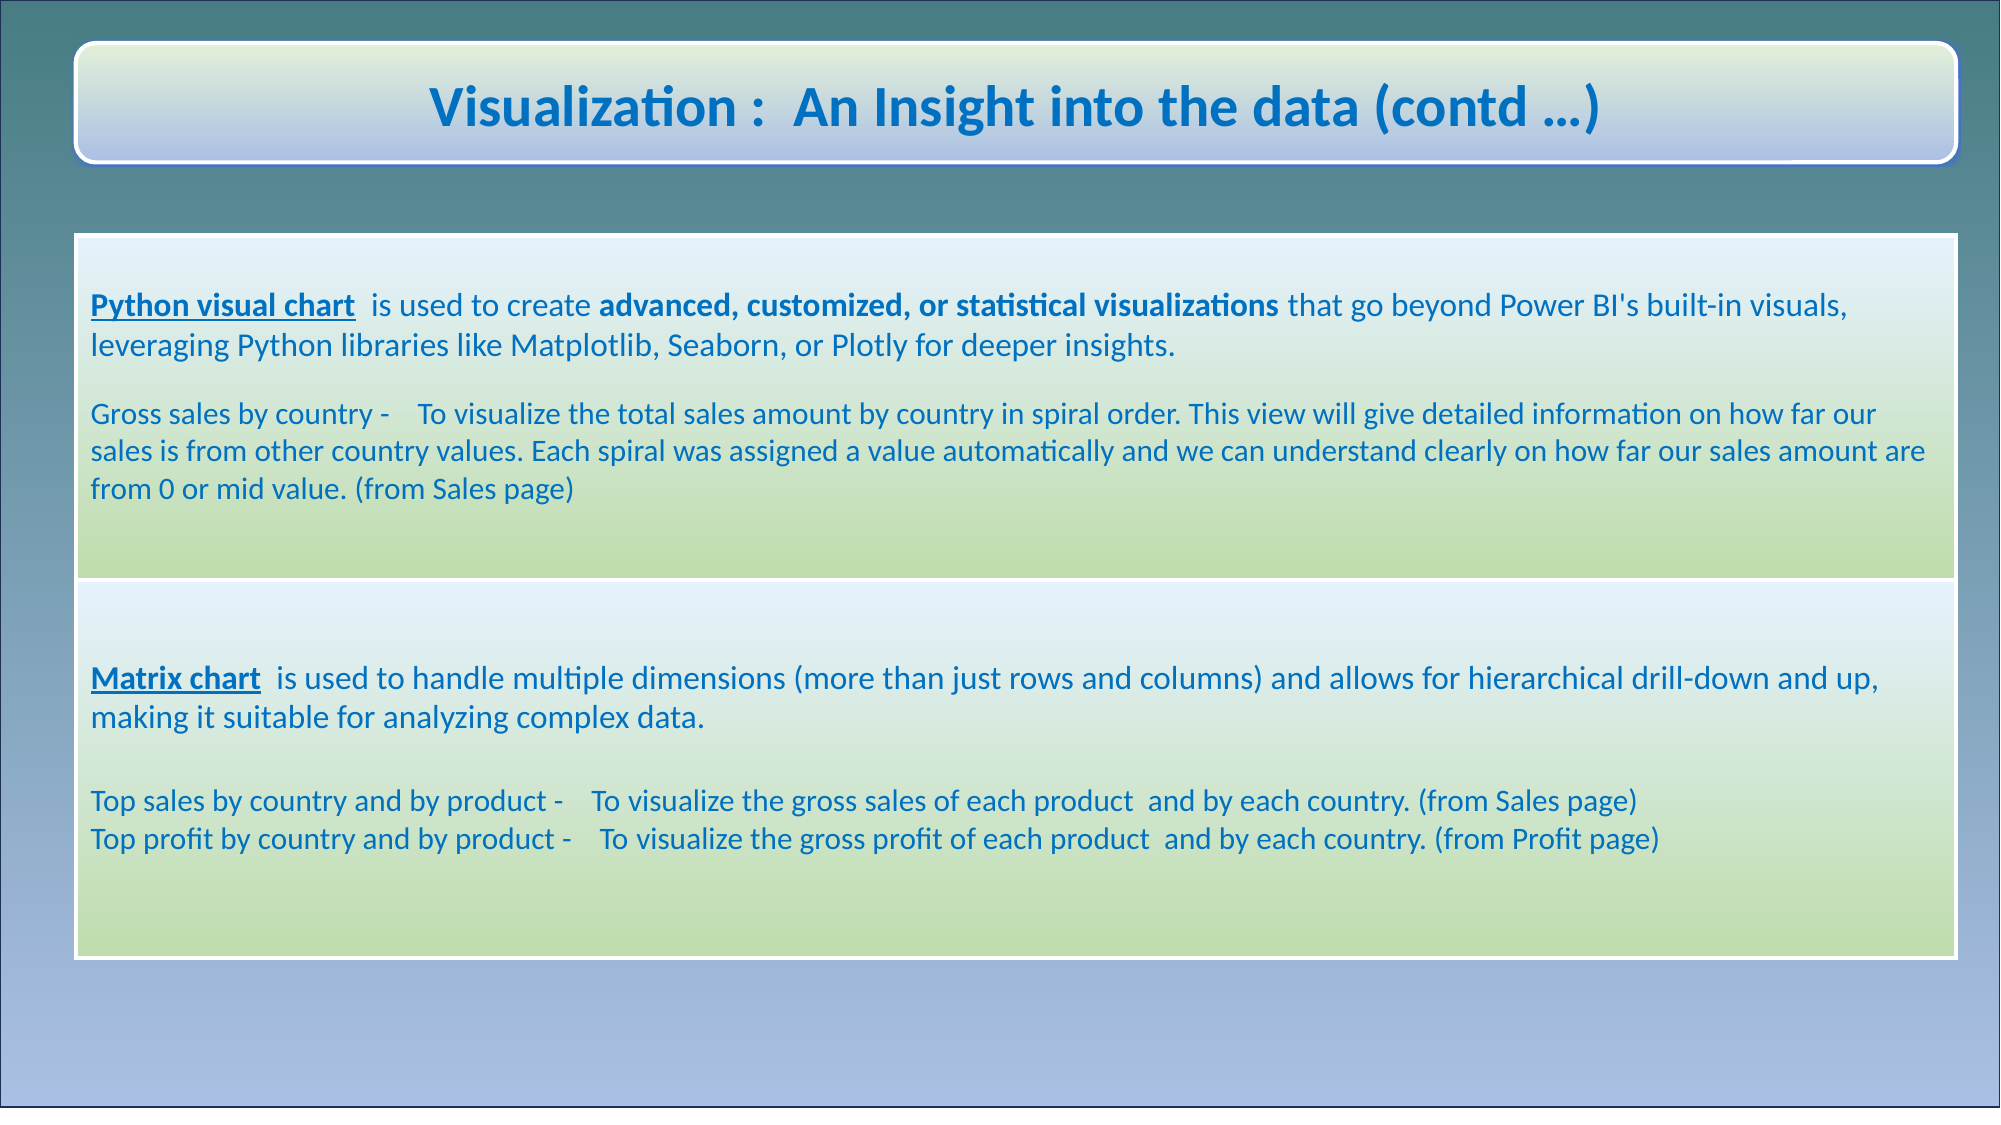

Visualization :  An Insight into the data (contd …)

Python visual chart  is used to create advanced, customized, or statistical visualizations that go beyond Power BI's built-in visuals, leveraging Python libraries like Matplotlib, Seaborn, or Plotly for deeper insights.

Gross sales by country -    To visualize the total sales amount by country in spiral order. This view will give detailed information on how far our sales is from other country values. Each spiral was assigned a value automatically and we can understand clearly on how far our sales amount are from 0 or mid value. (from Sales page)

Matrix chart  is used to handle multiple dimensions (more than just rows and columns) and allows for hierarchical drill-down and up, making it suitable for analyzing complex data.

Top sales by country and by product -    To visualize the gross sales of each product  and by each country. (from Sales page)
Top profit by country and by product -    To visualize the gross profit of each product  and by each country. (from Profit page)